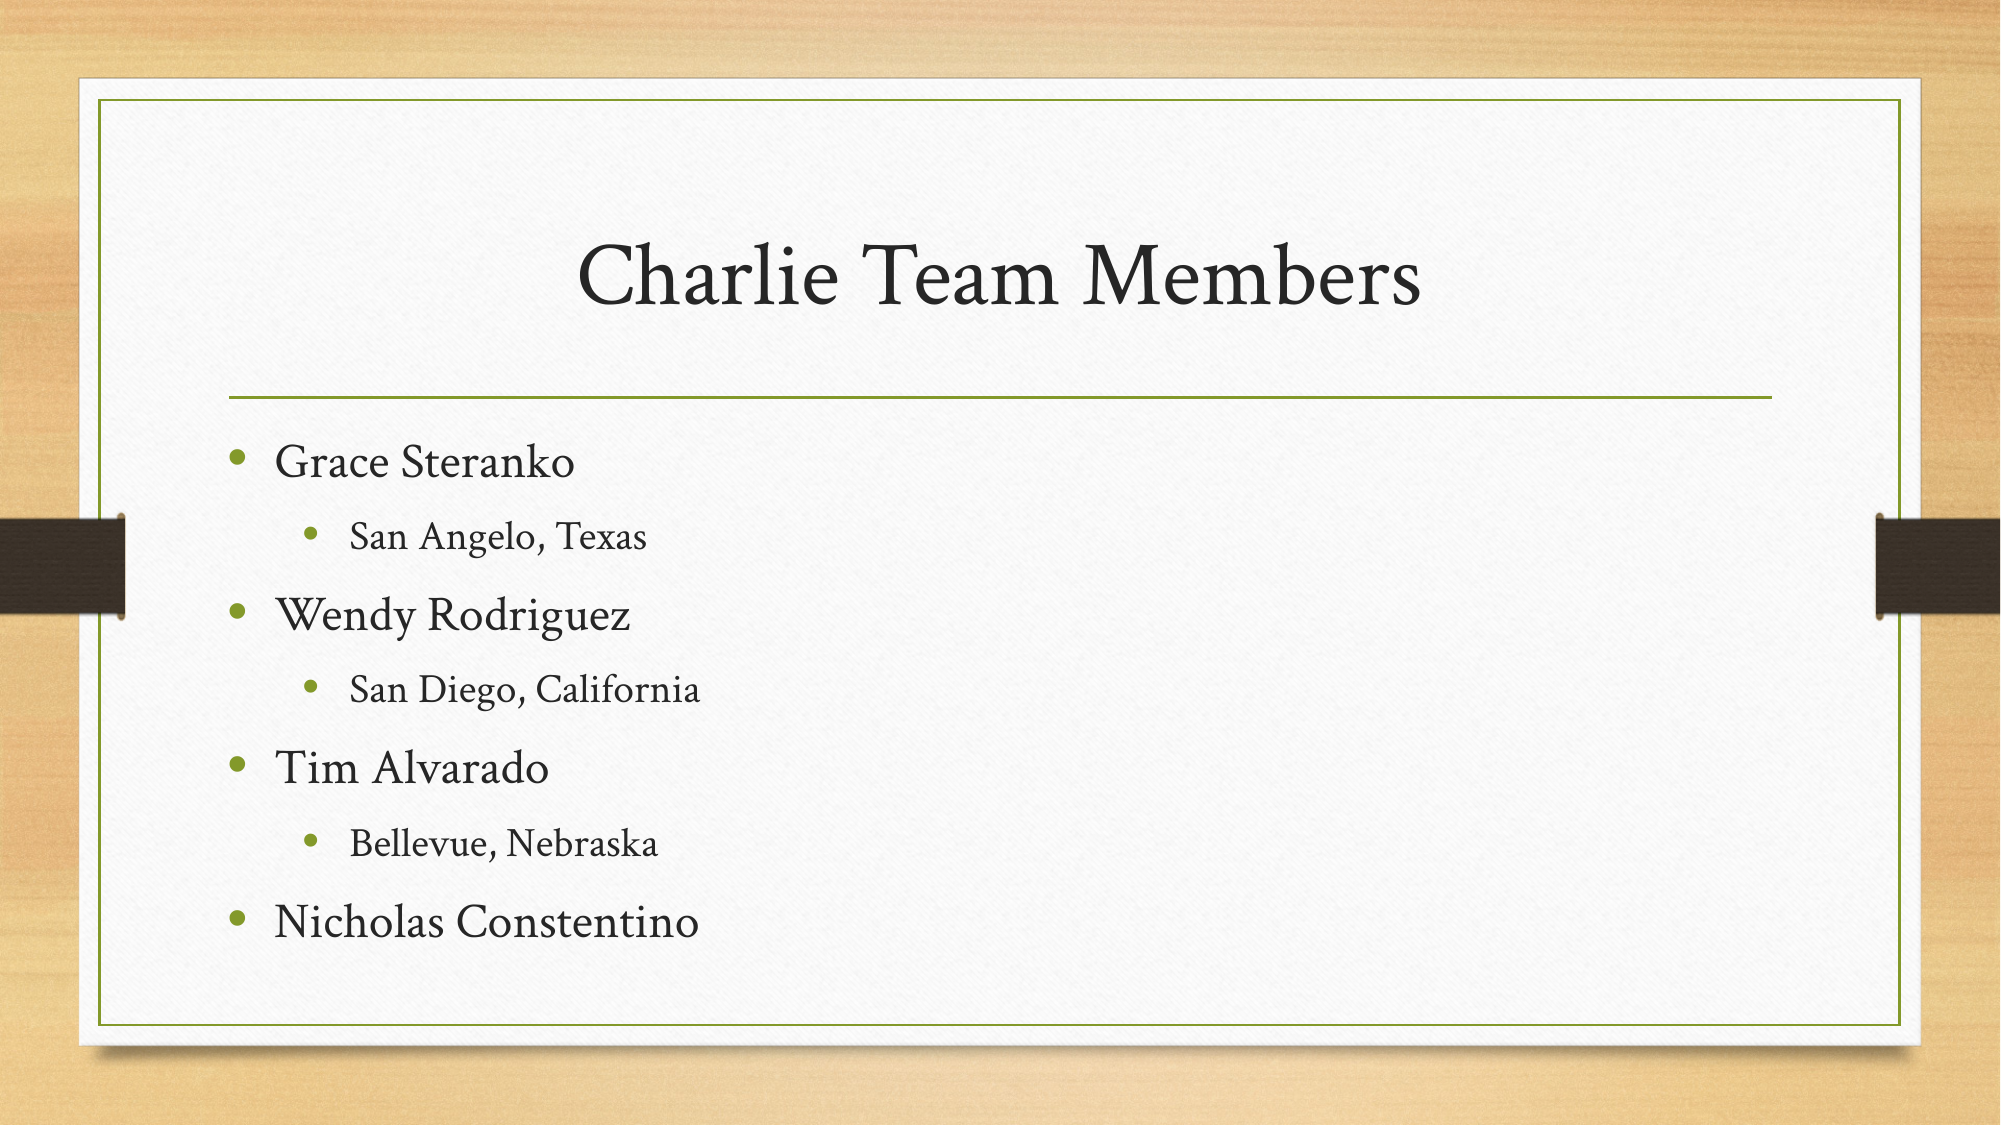

# Charlie Team Members
Grace Steranko
San Angelo, Texas
Wendy Rodriguez
San Diego, California
Tim Alvarado
Bellevue, Nebraska
Nicholas Constentino